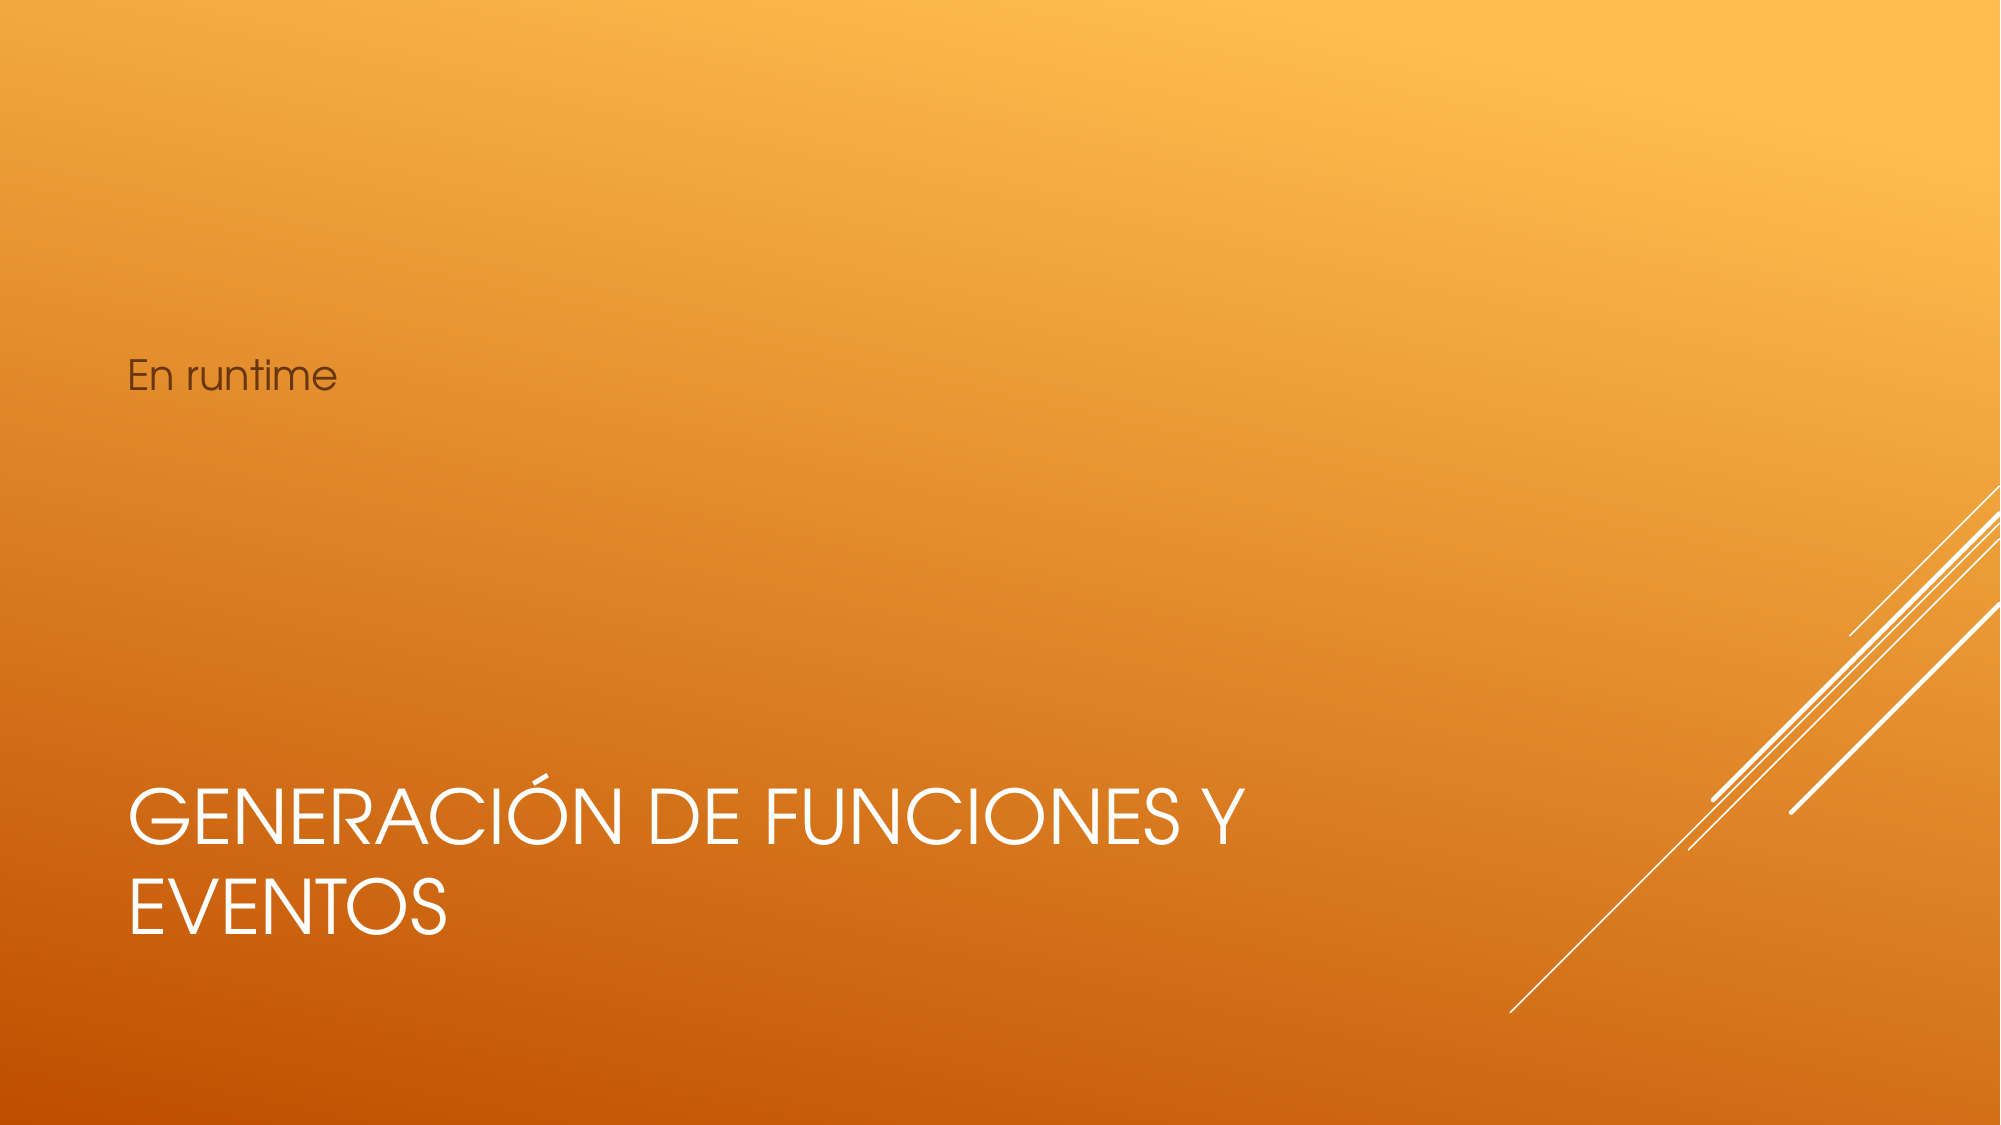

En runtime

# Generación de funciones y eventos